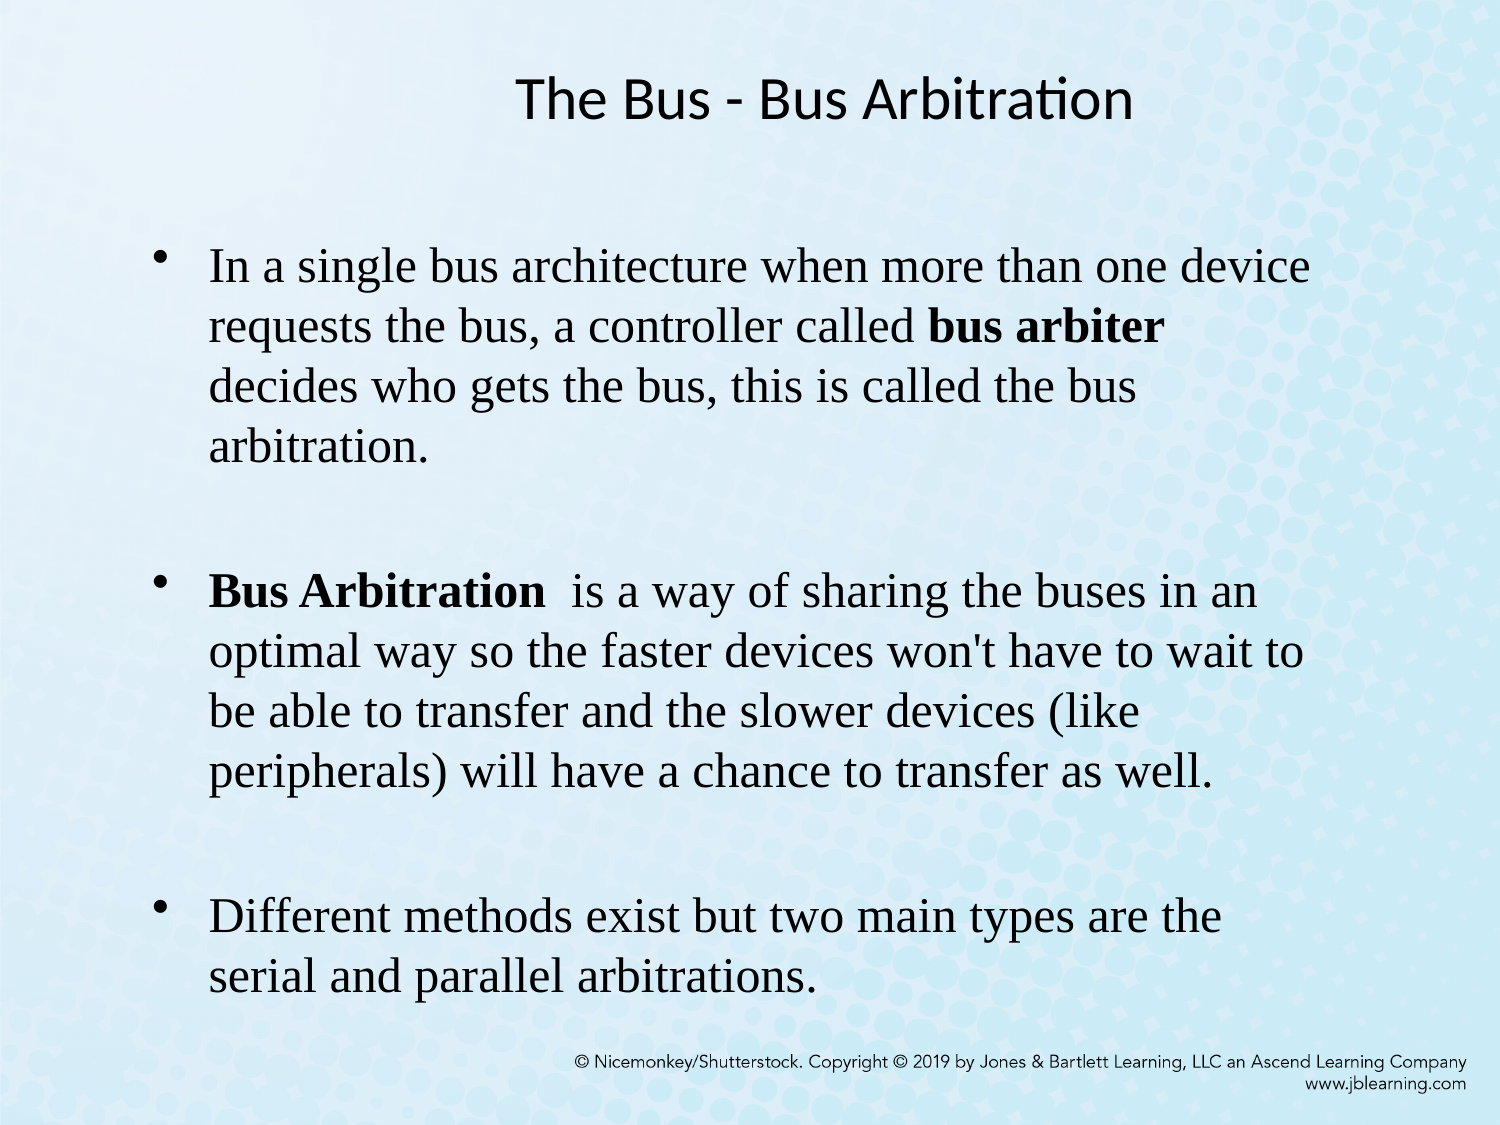

# The Bus - Bus Arbitration
In a single bus architecture when more than one device requests the bus, a controller called bus arbiter decides who gets the bus, this is called the bus arbitration.

Bus Arbitration  is a way of sharing the buses in an optimal way so the faster devices won't have to wait to be able to transfer and the slower devices (like peripherals) will have a chance to transfer as well.

Different methods exist but two main types are the serial and parallel arbitrations.